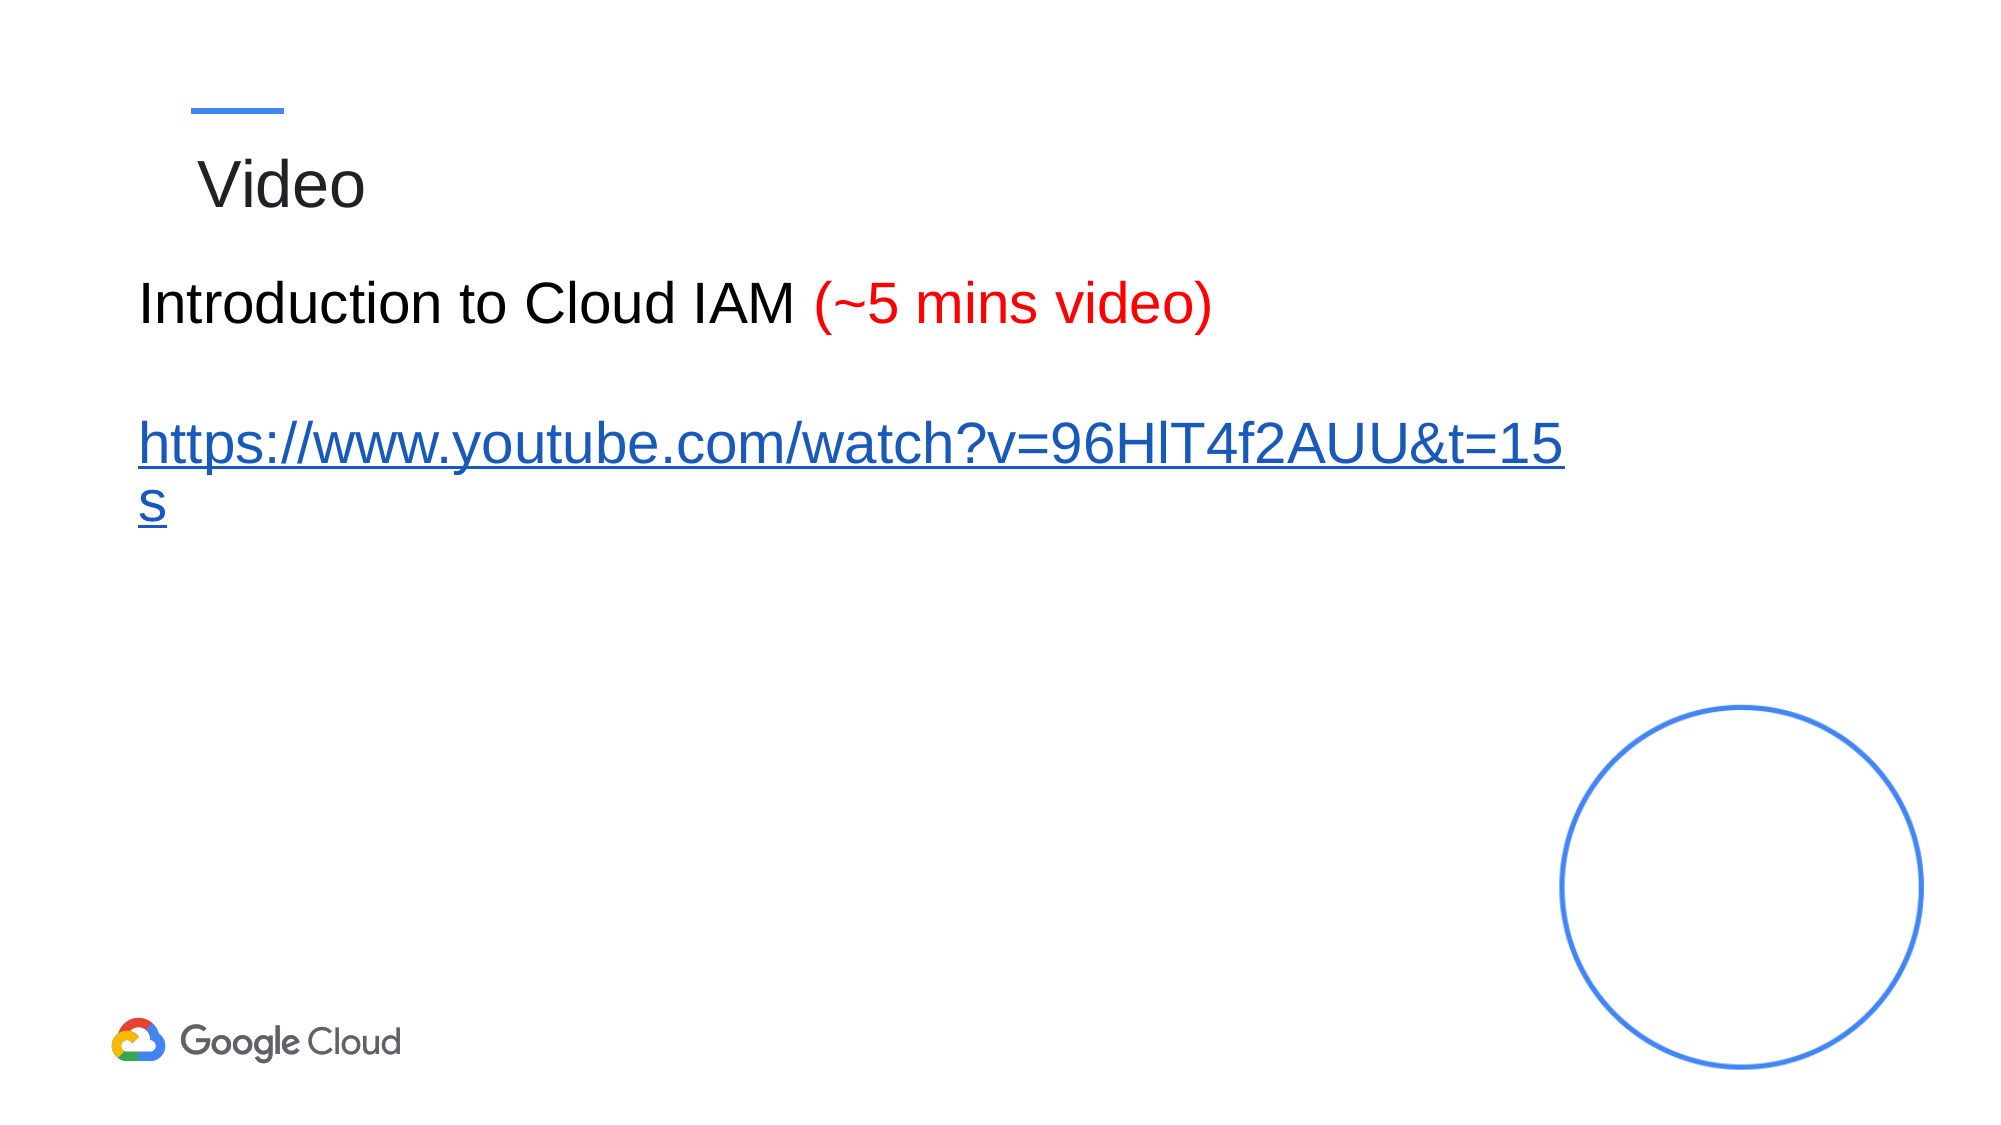

# Video
Introduction to Cloud IAM (~5 mins video)

https://www.youtube.com/watch?v=96HlT4f2AUU&t=15s